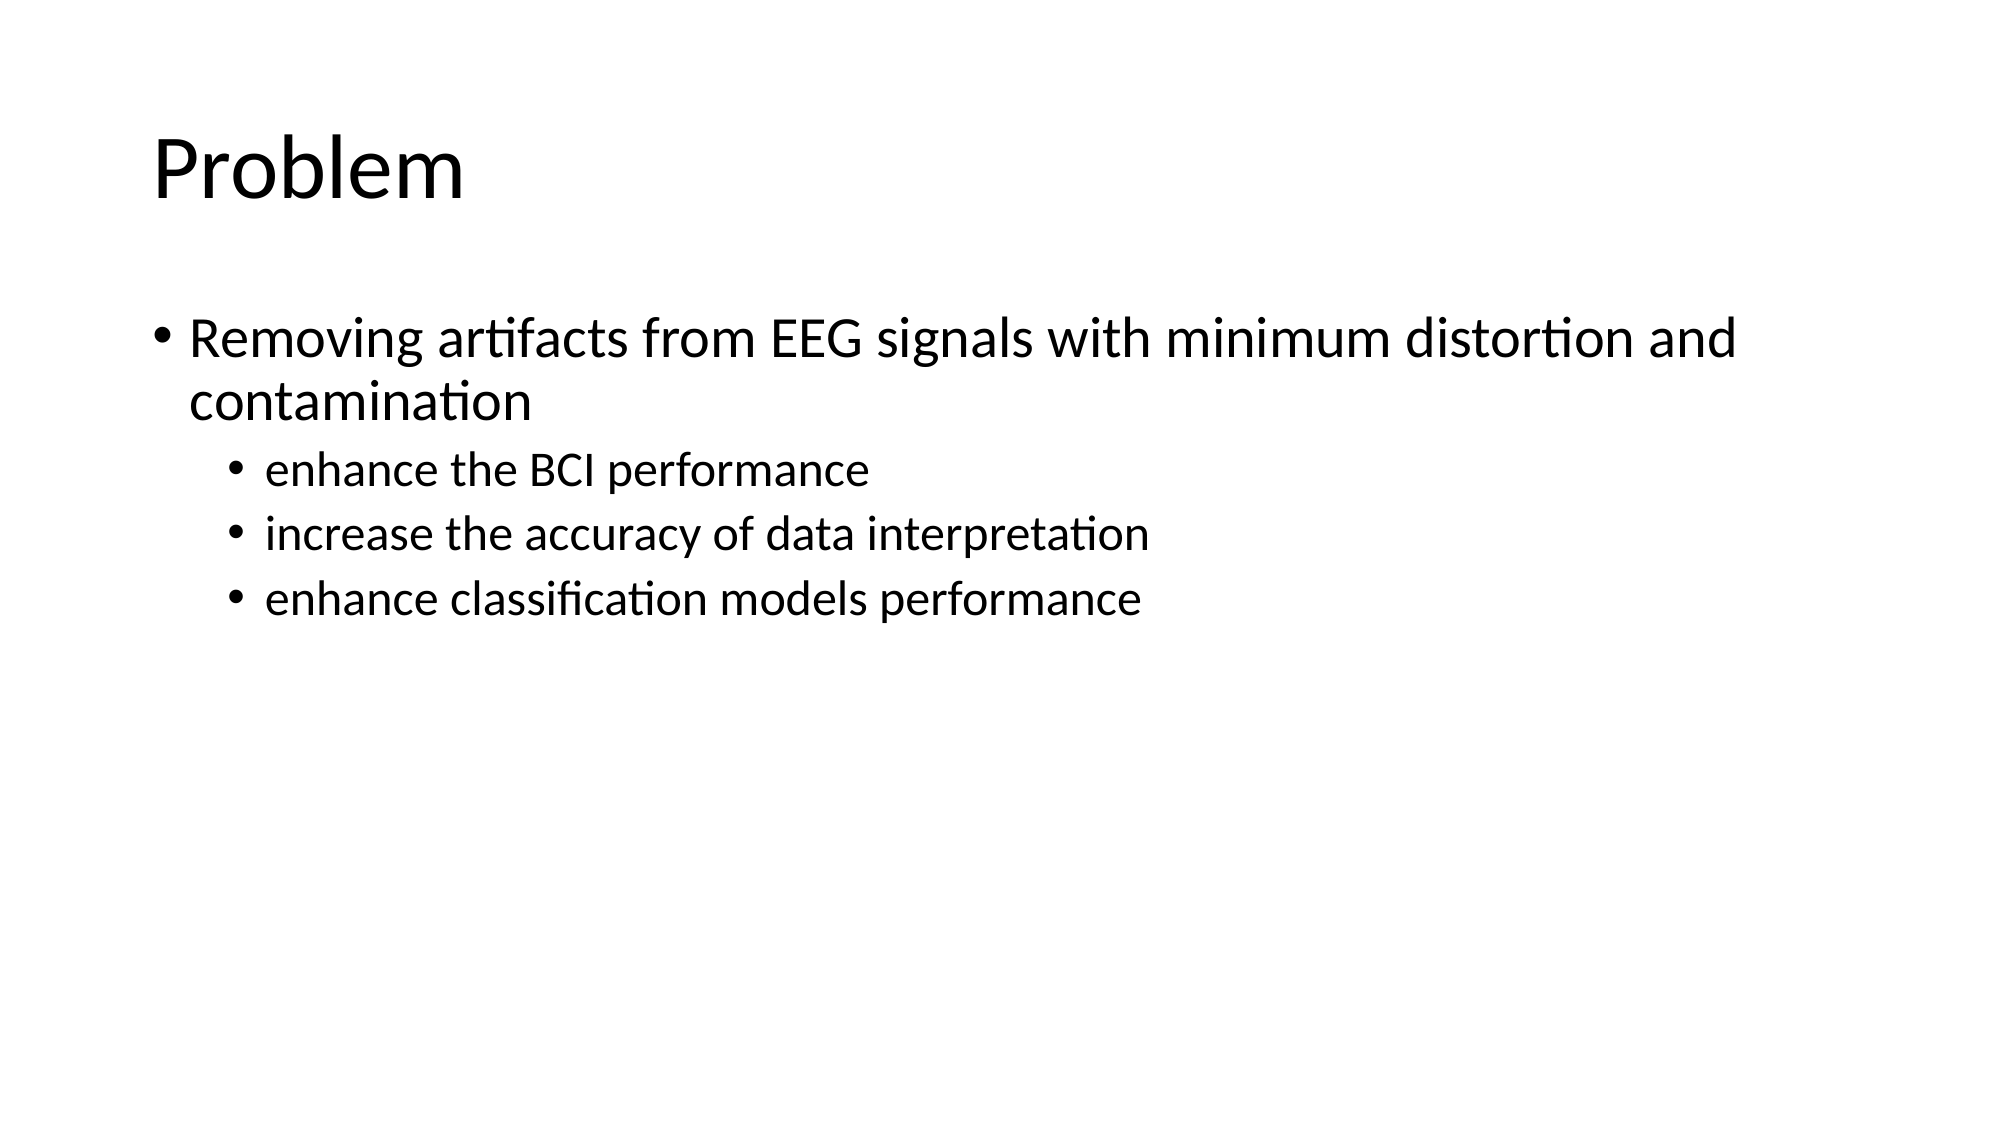

# Problem
Removing artifacts from EEG signals with minimum distortion and contamination
enhance the BCI performance
increase the accuracy of data interpretation
enhance classification models performance